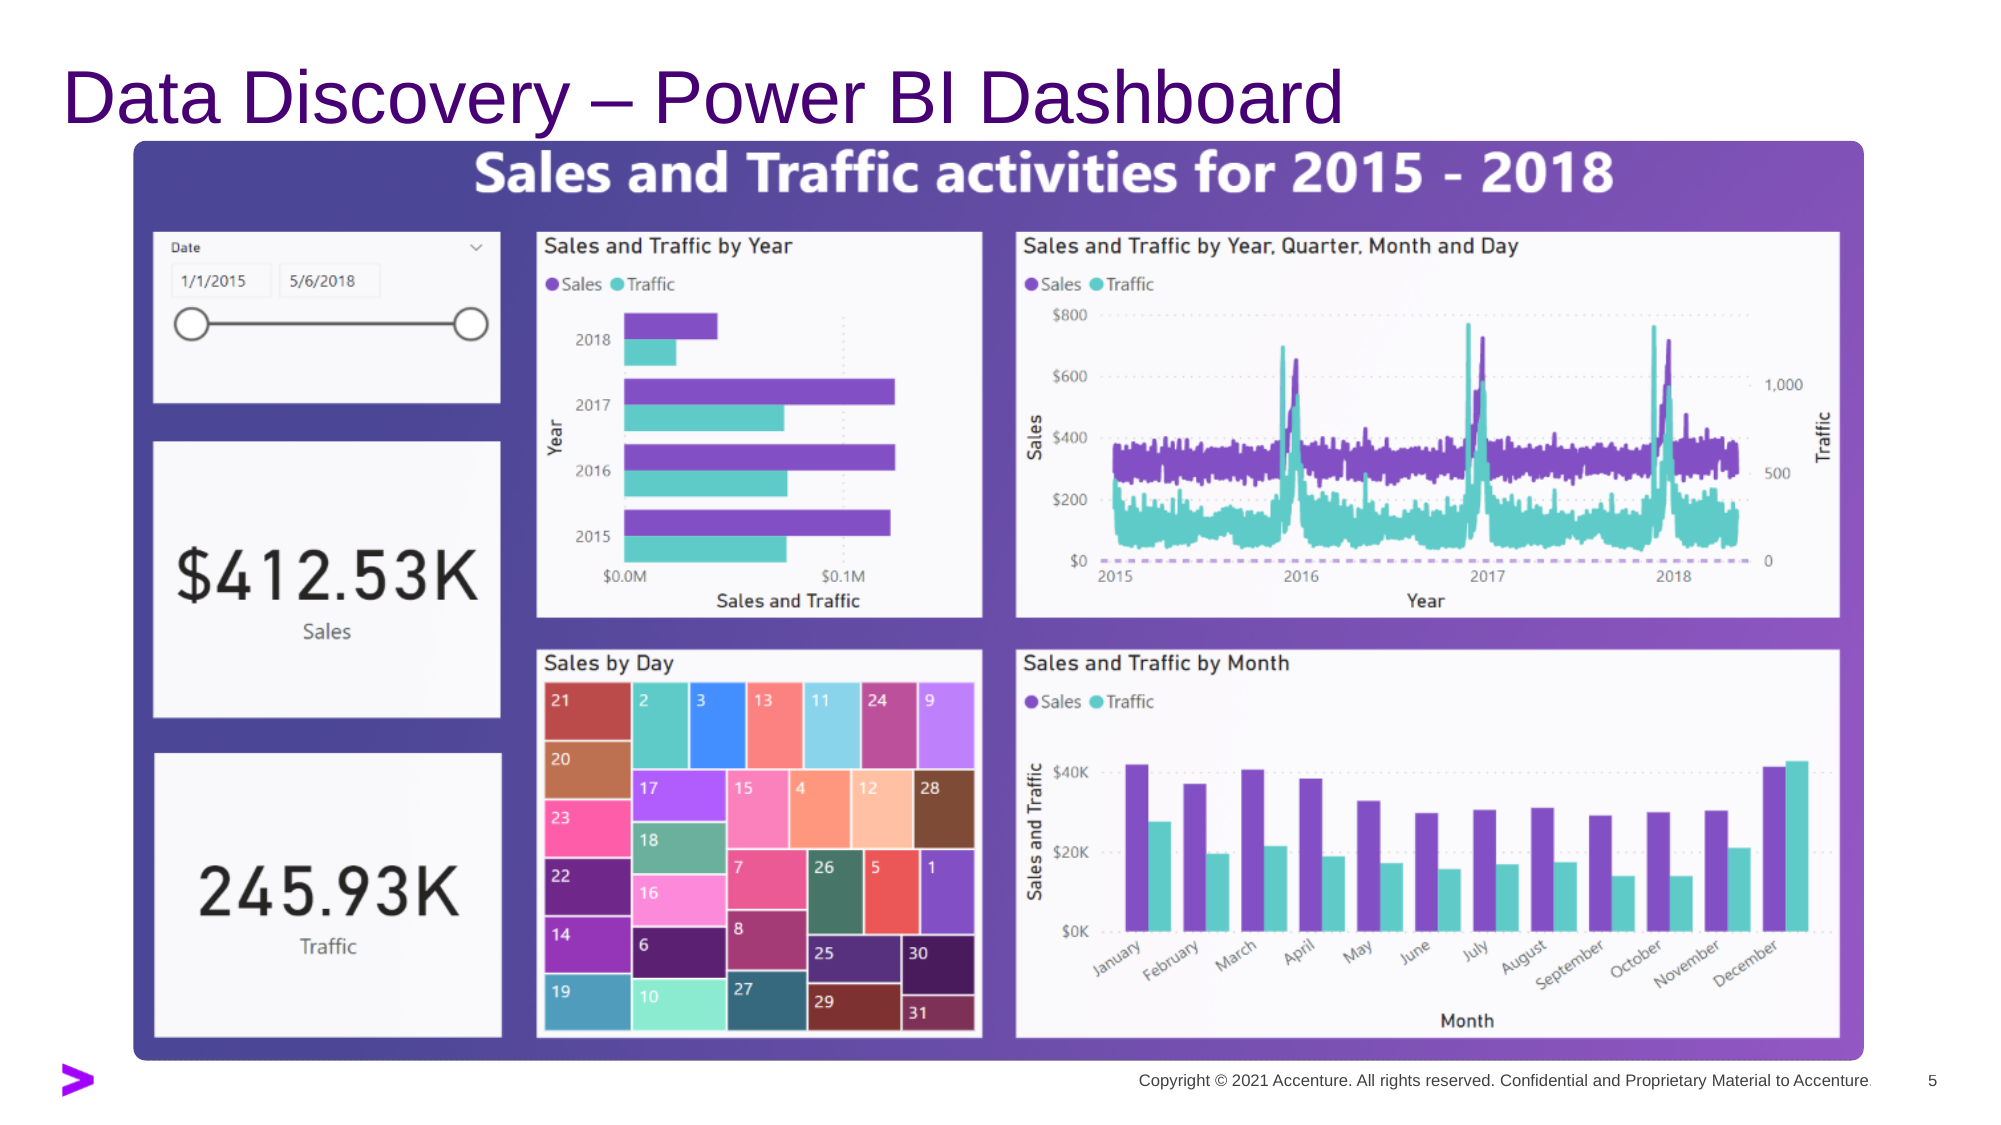

# Data Discovery – Power BI Dashboard